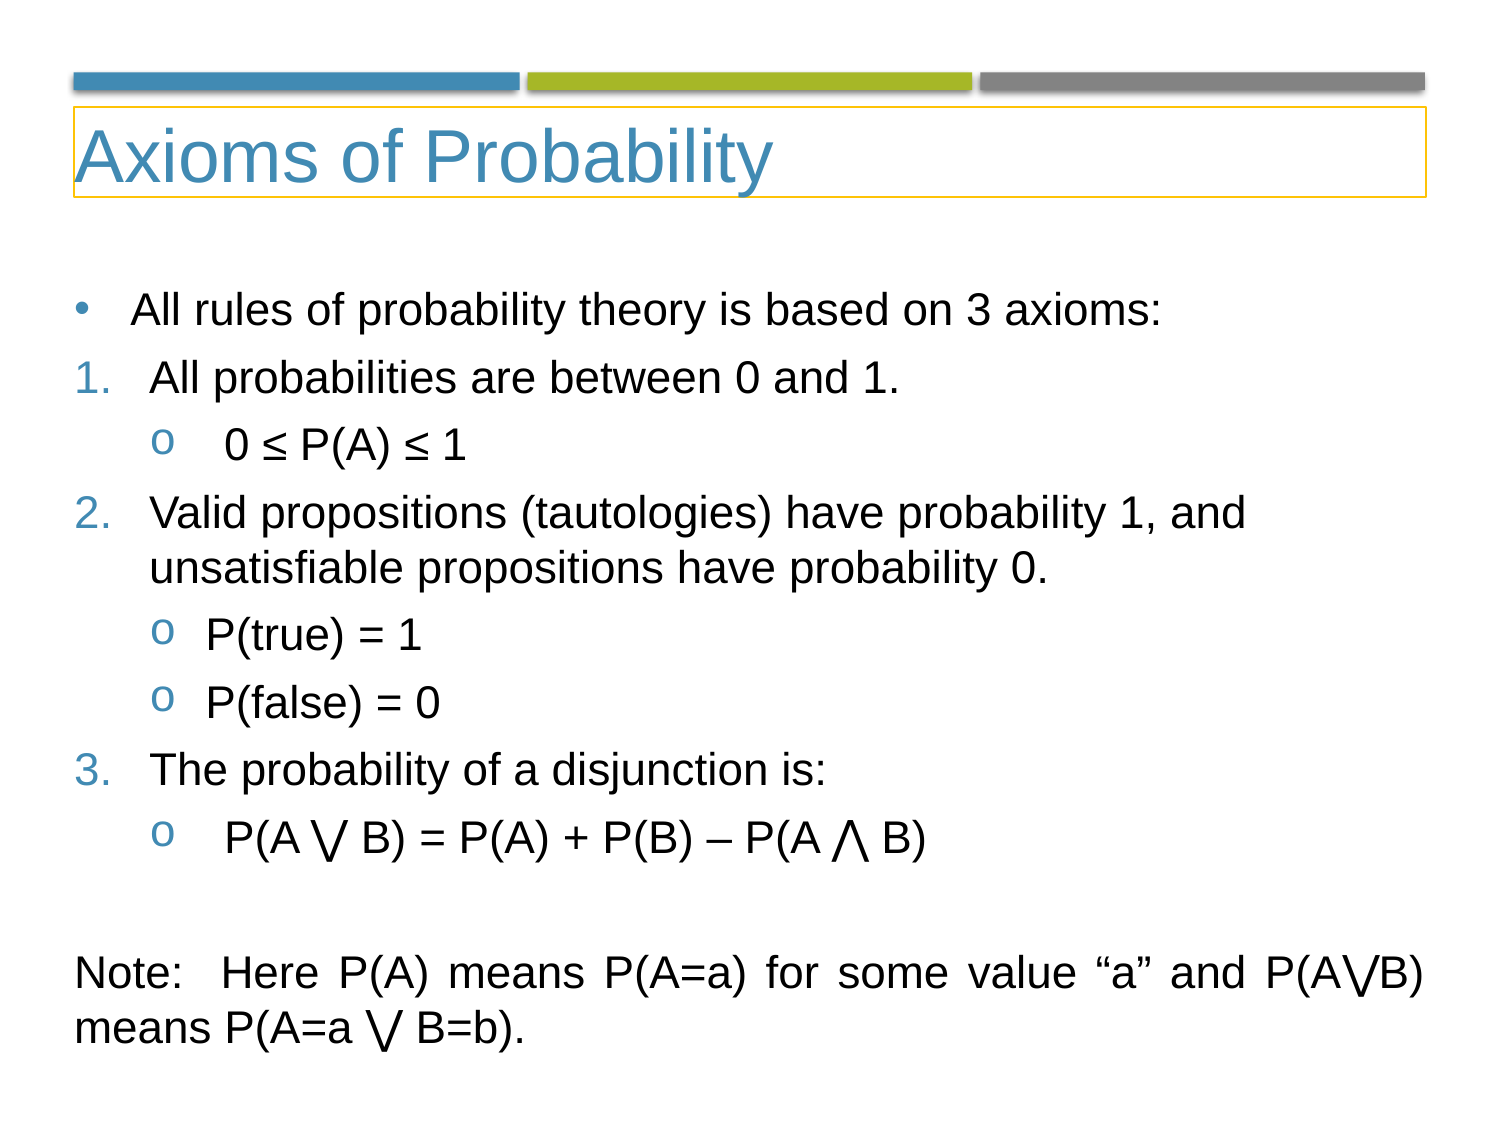

Axioms of Probability
All rules of probability theory is based on 3 axioms:
All probabilities are between 0 and 1.
0 ≤ P(A) ≤ 1
Valid propositions (tautologies) have probability 1, and unsatisfiable propositions have probability 0.
P(true) = 1
P(false) = 0
The probability of a disjunction is:
P(A ⋁ B) = P(A) + P(B) – P(A ⋀ B)

Note:  Here P(A) means P(A=a) for some value “a” and P(A⋁B) means P(A=a ⋁ B=b).